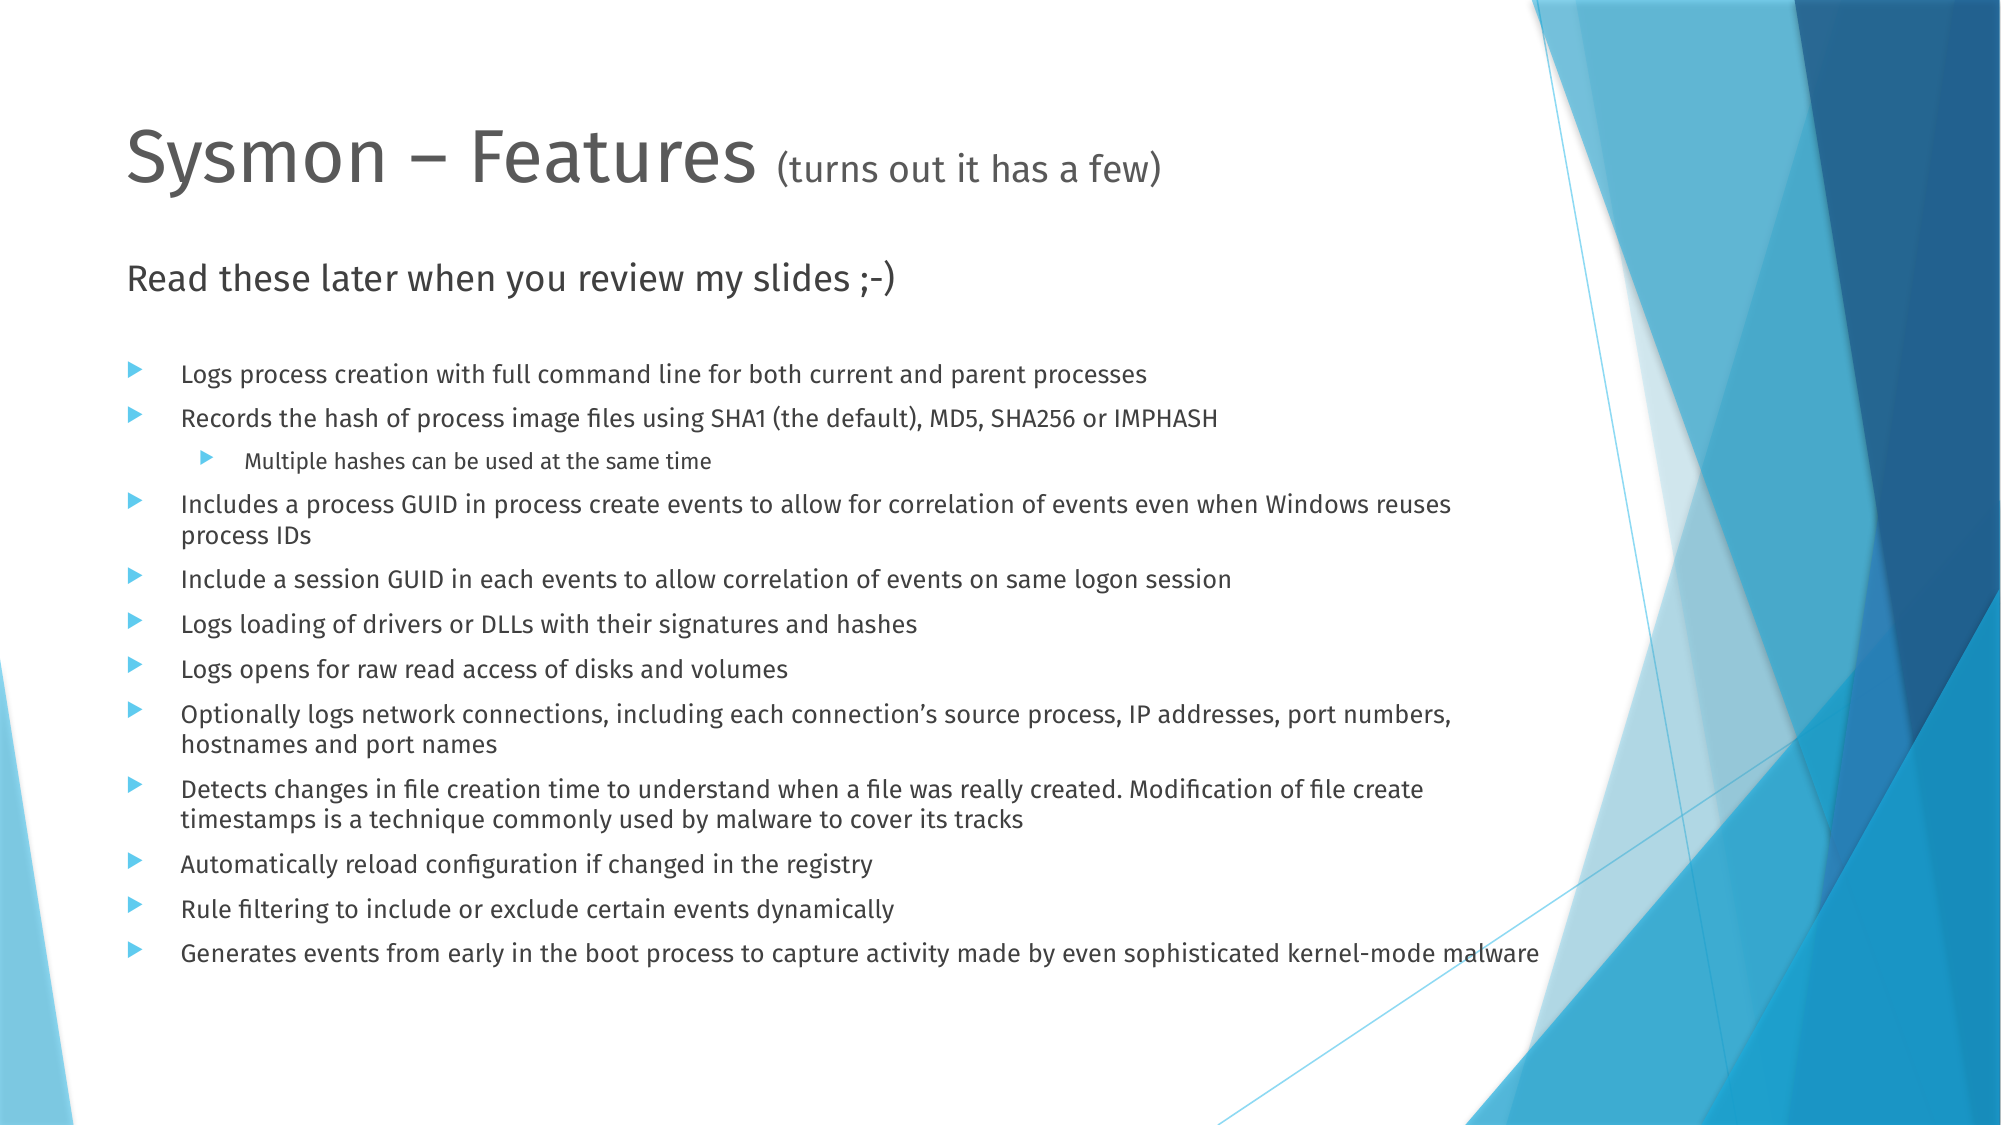

# Sysmon – Features (turns out it has a few)
Read these later when you review my slides ;-)

Logs process creation with full command line for both current and parent processes
Records the hash of process image files using SHA1 (the default), MD5, SHA256 or IMPHASH
Multiple hashes can be used at the same time
Includes a process GUID in process create events to allow for correlation of events even when Windows reuses process IDs
Include a session GUID in each events to allow correlation of events on same logon session
Logs loading of drivers or DLLs with their signatures and hashes
Logs opens for raw read access of disks and volumes
Optionally logs network connections, including each connection’s source process, IP addresses, port numbers, hostnames and port names
Detects changes in file creation time to understand when a file was really created. Modification of file create timestamps is a technique commonly used by malware to cover its tracks
Automatically reload configuration if changed in the registry
Rule filtering to include or exclude certain events dynamically
Generates events from early in the boot process to capture activity made by even sophisticated kernel-mode malware